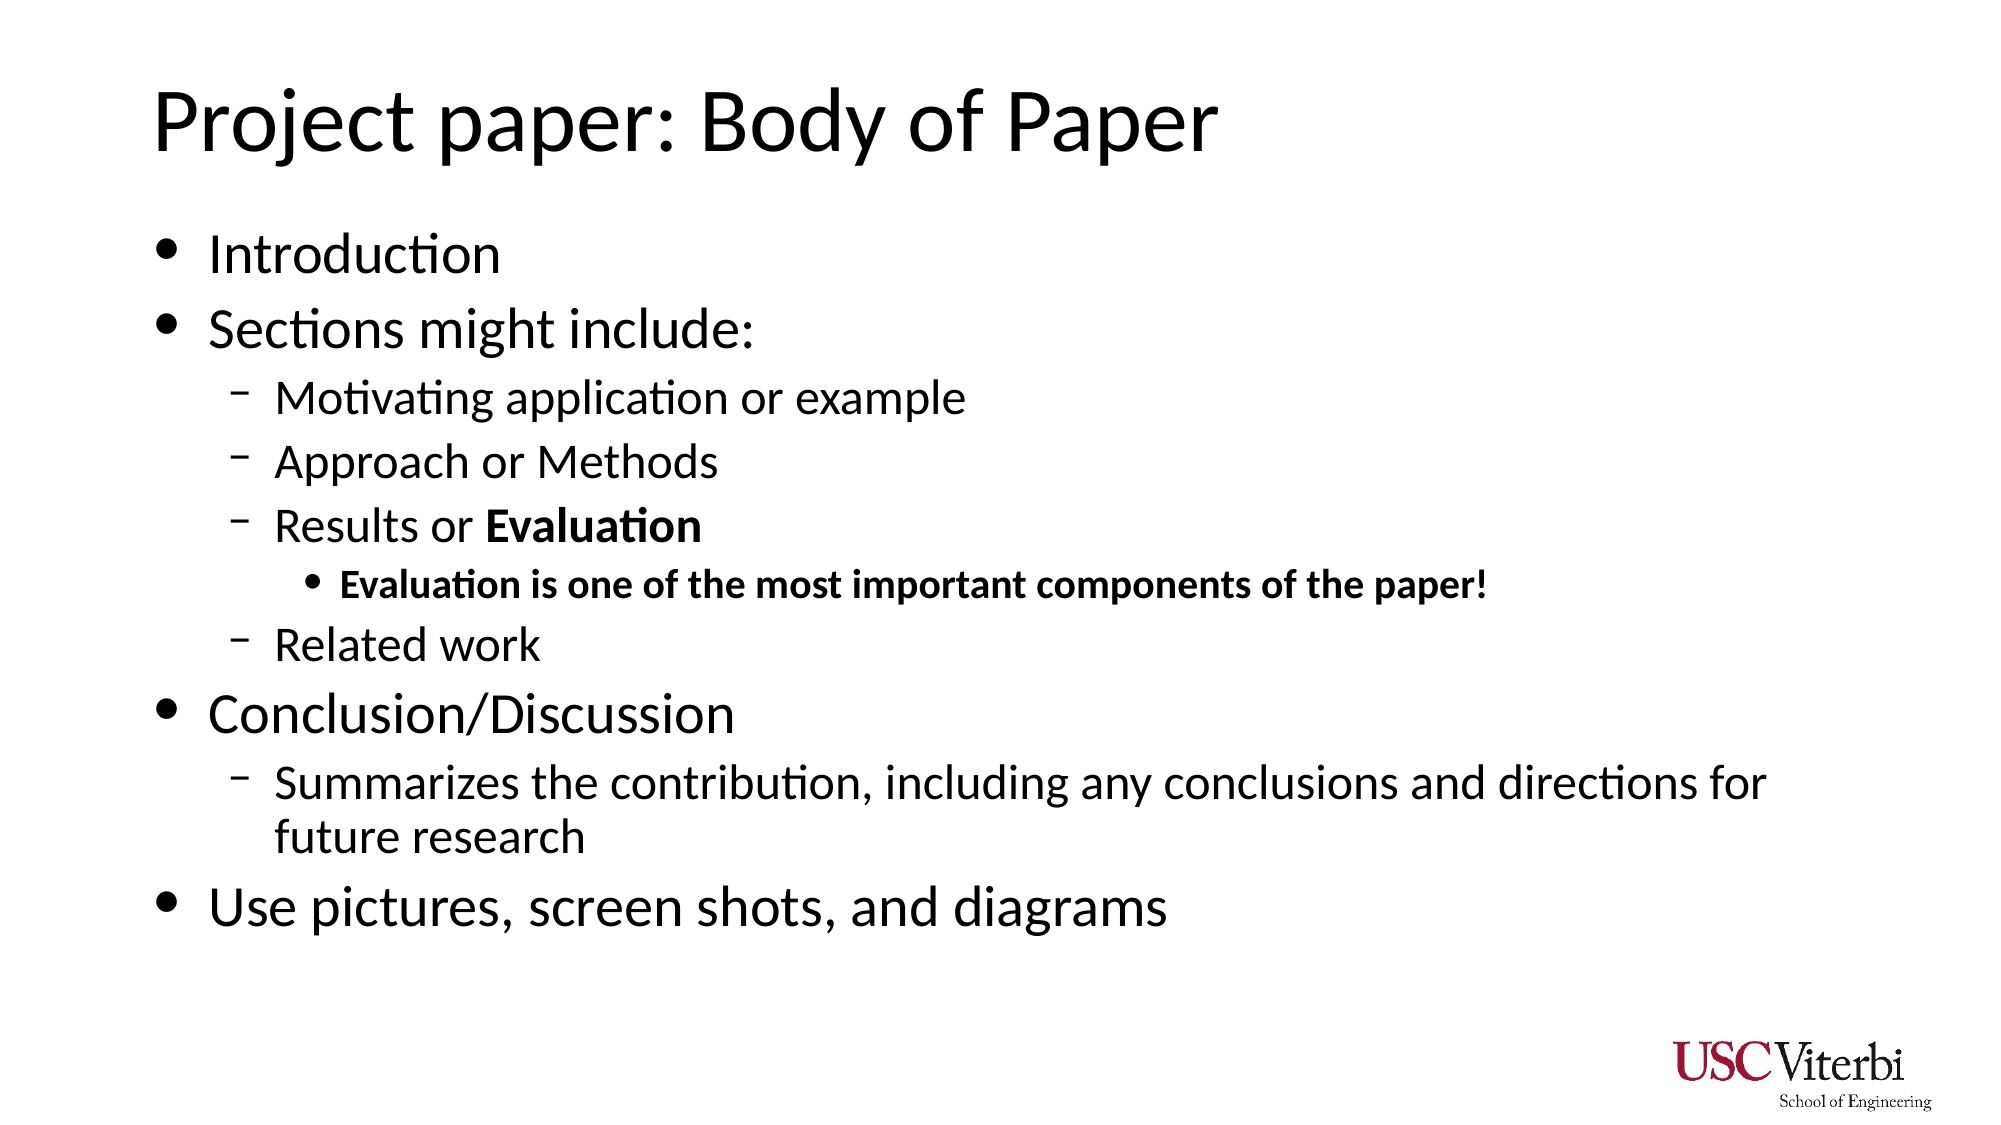

# Project paper: Body of Paper
Introduction
Sections might include:
Motivating application or example
Approach or Methods
Results or Evaluation
Evaluation is one of the most important components of the paper!
Related work
Conclusion/Discussion
Summarizes the contribution, including any conclusions and directions for future research
Use pictures, screen shots, and diagrams